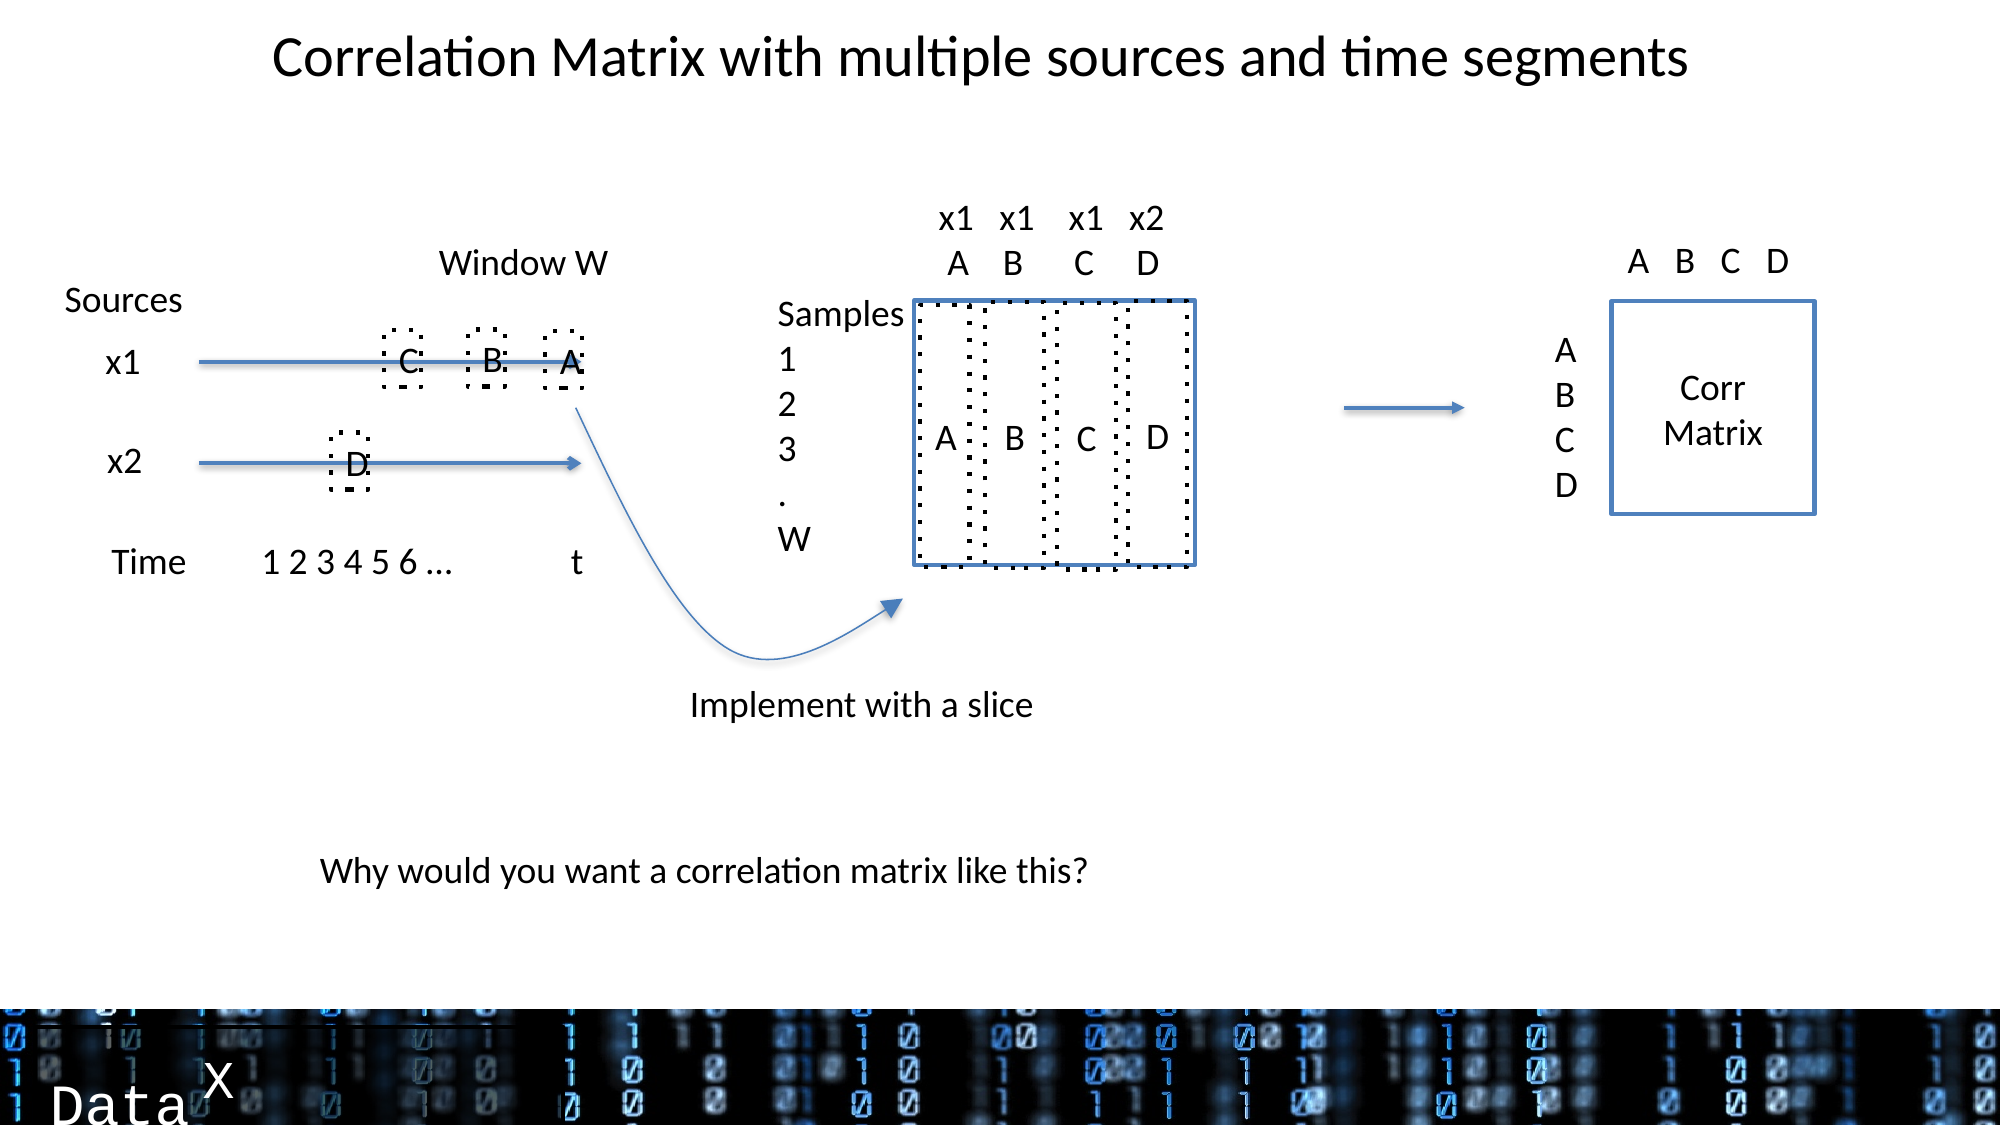

# Correlation Matrix with multiple sources and time segments
x1   x1    x1   x2
 A    B      C     D
A   B   C   D
Window W
Sources
Samples
1
2
3
.
W

D
Corr
Matrix
B
C
A
A
B
C
D
x1
B
C
A

x2
D
Time 	1 2 3 4 5 6 …              t
Implement with a slice
Why would you want a correlation matrix like this?